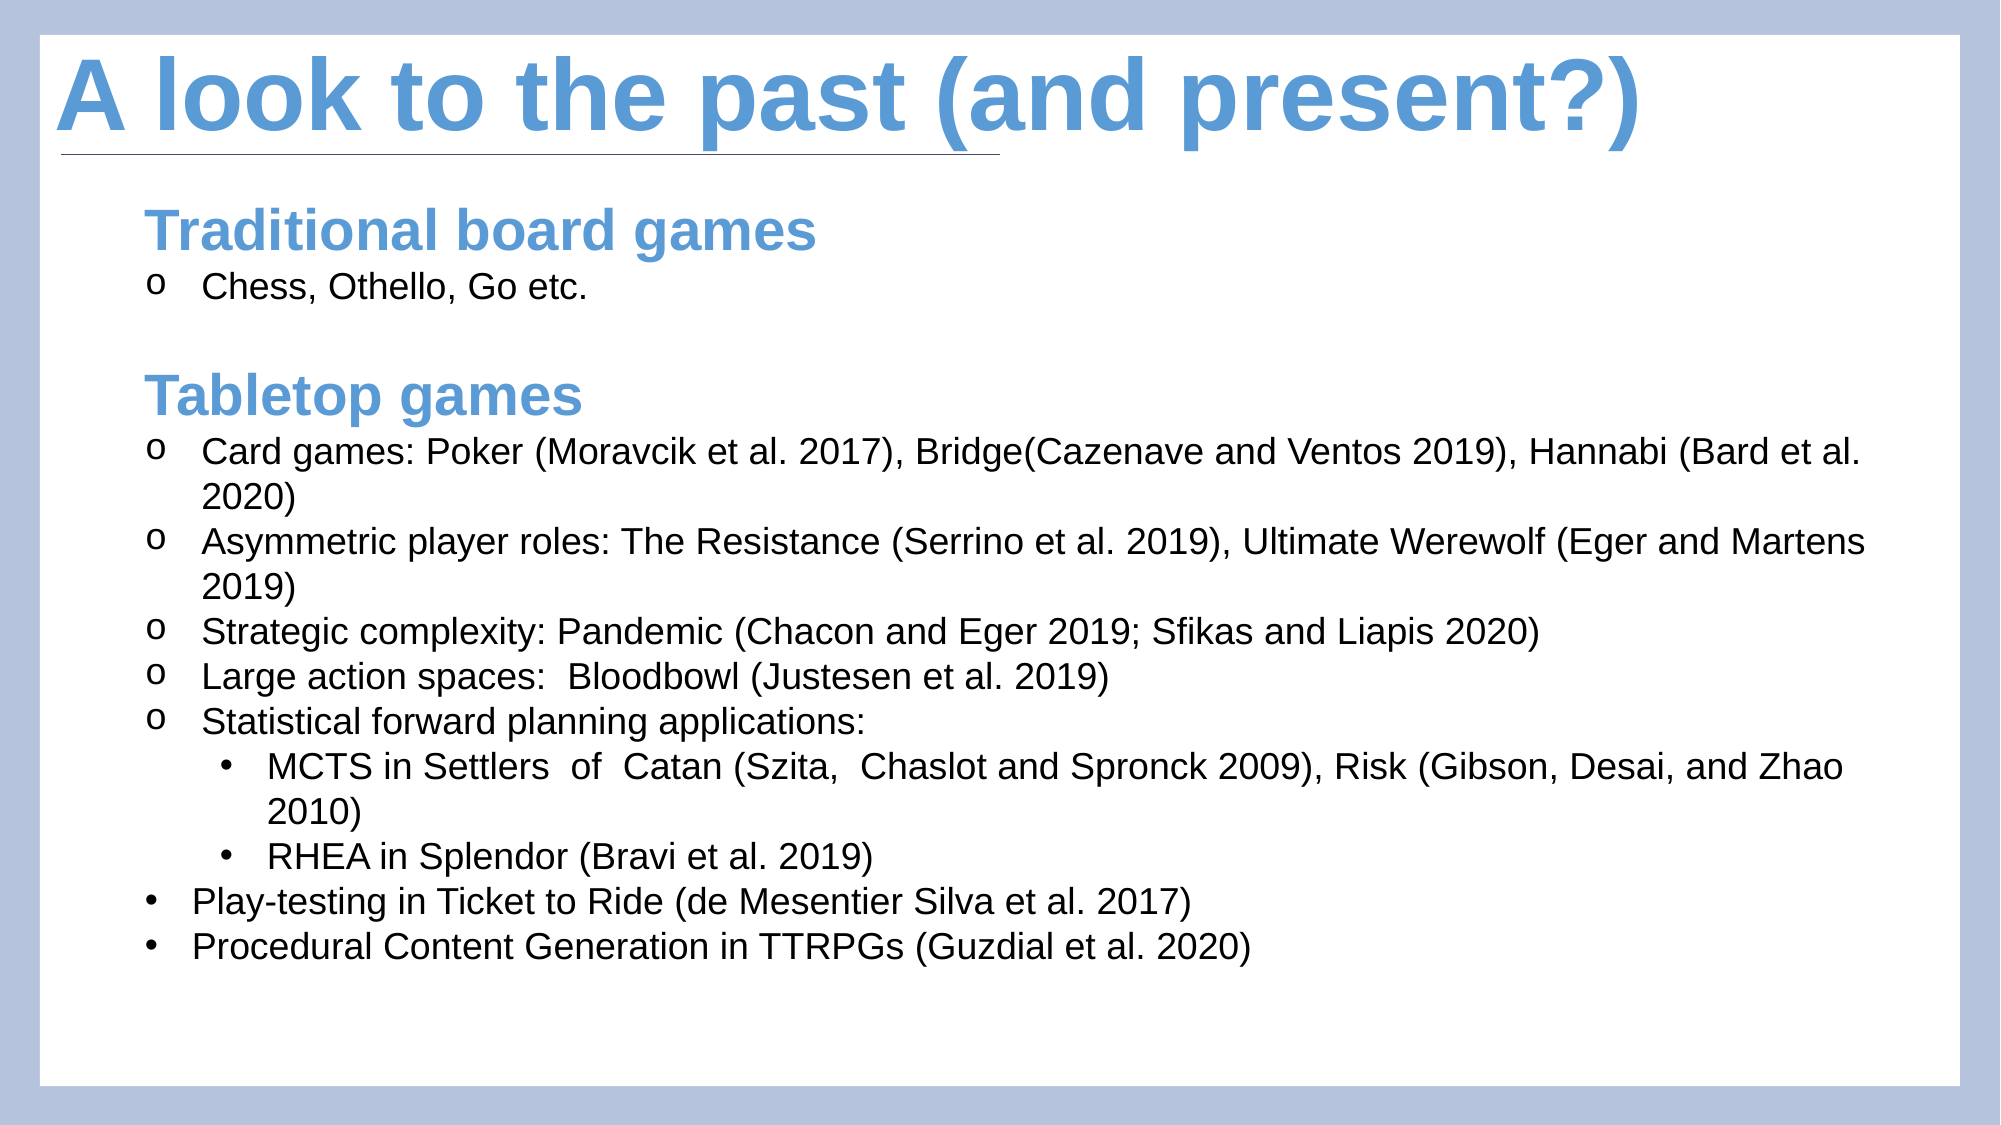

# A look to the past (and present?)

Traditional board games
Chess, Othello, Go etc.

Tabletop games
Card games: Poker (Moravcik et al. 2017), Bridge(Cazenave and Ventos 2019), Hannabi (Bard et al. 2020)
Asymmetric player roles: The Resistance (Serrino et al. 2019), Ultimate Werewolf (Eger and Martens 2019)
Strategic complexity: Pandemic (Chacon and Eger 2019; Sfikas and Liapis 2020)
Large action spaces:  Bloodbowl (Justesen et al. 2019)
Statistical forward planning applications:
MCTS in Settlers  of  Catan (Szita,  Chaslot and Spronck 2009), Risk (Gibson, Desai, and Zhao 2010)
RHEA in Splendor (Bravi et al. 2019)
Play-testing in Ticket to Ride (de Mesentier Silva et al. 2017)
Procedural Content Generation in TTRPGs (Guzdial et al. 2020)